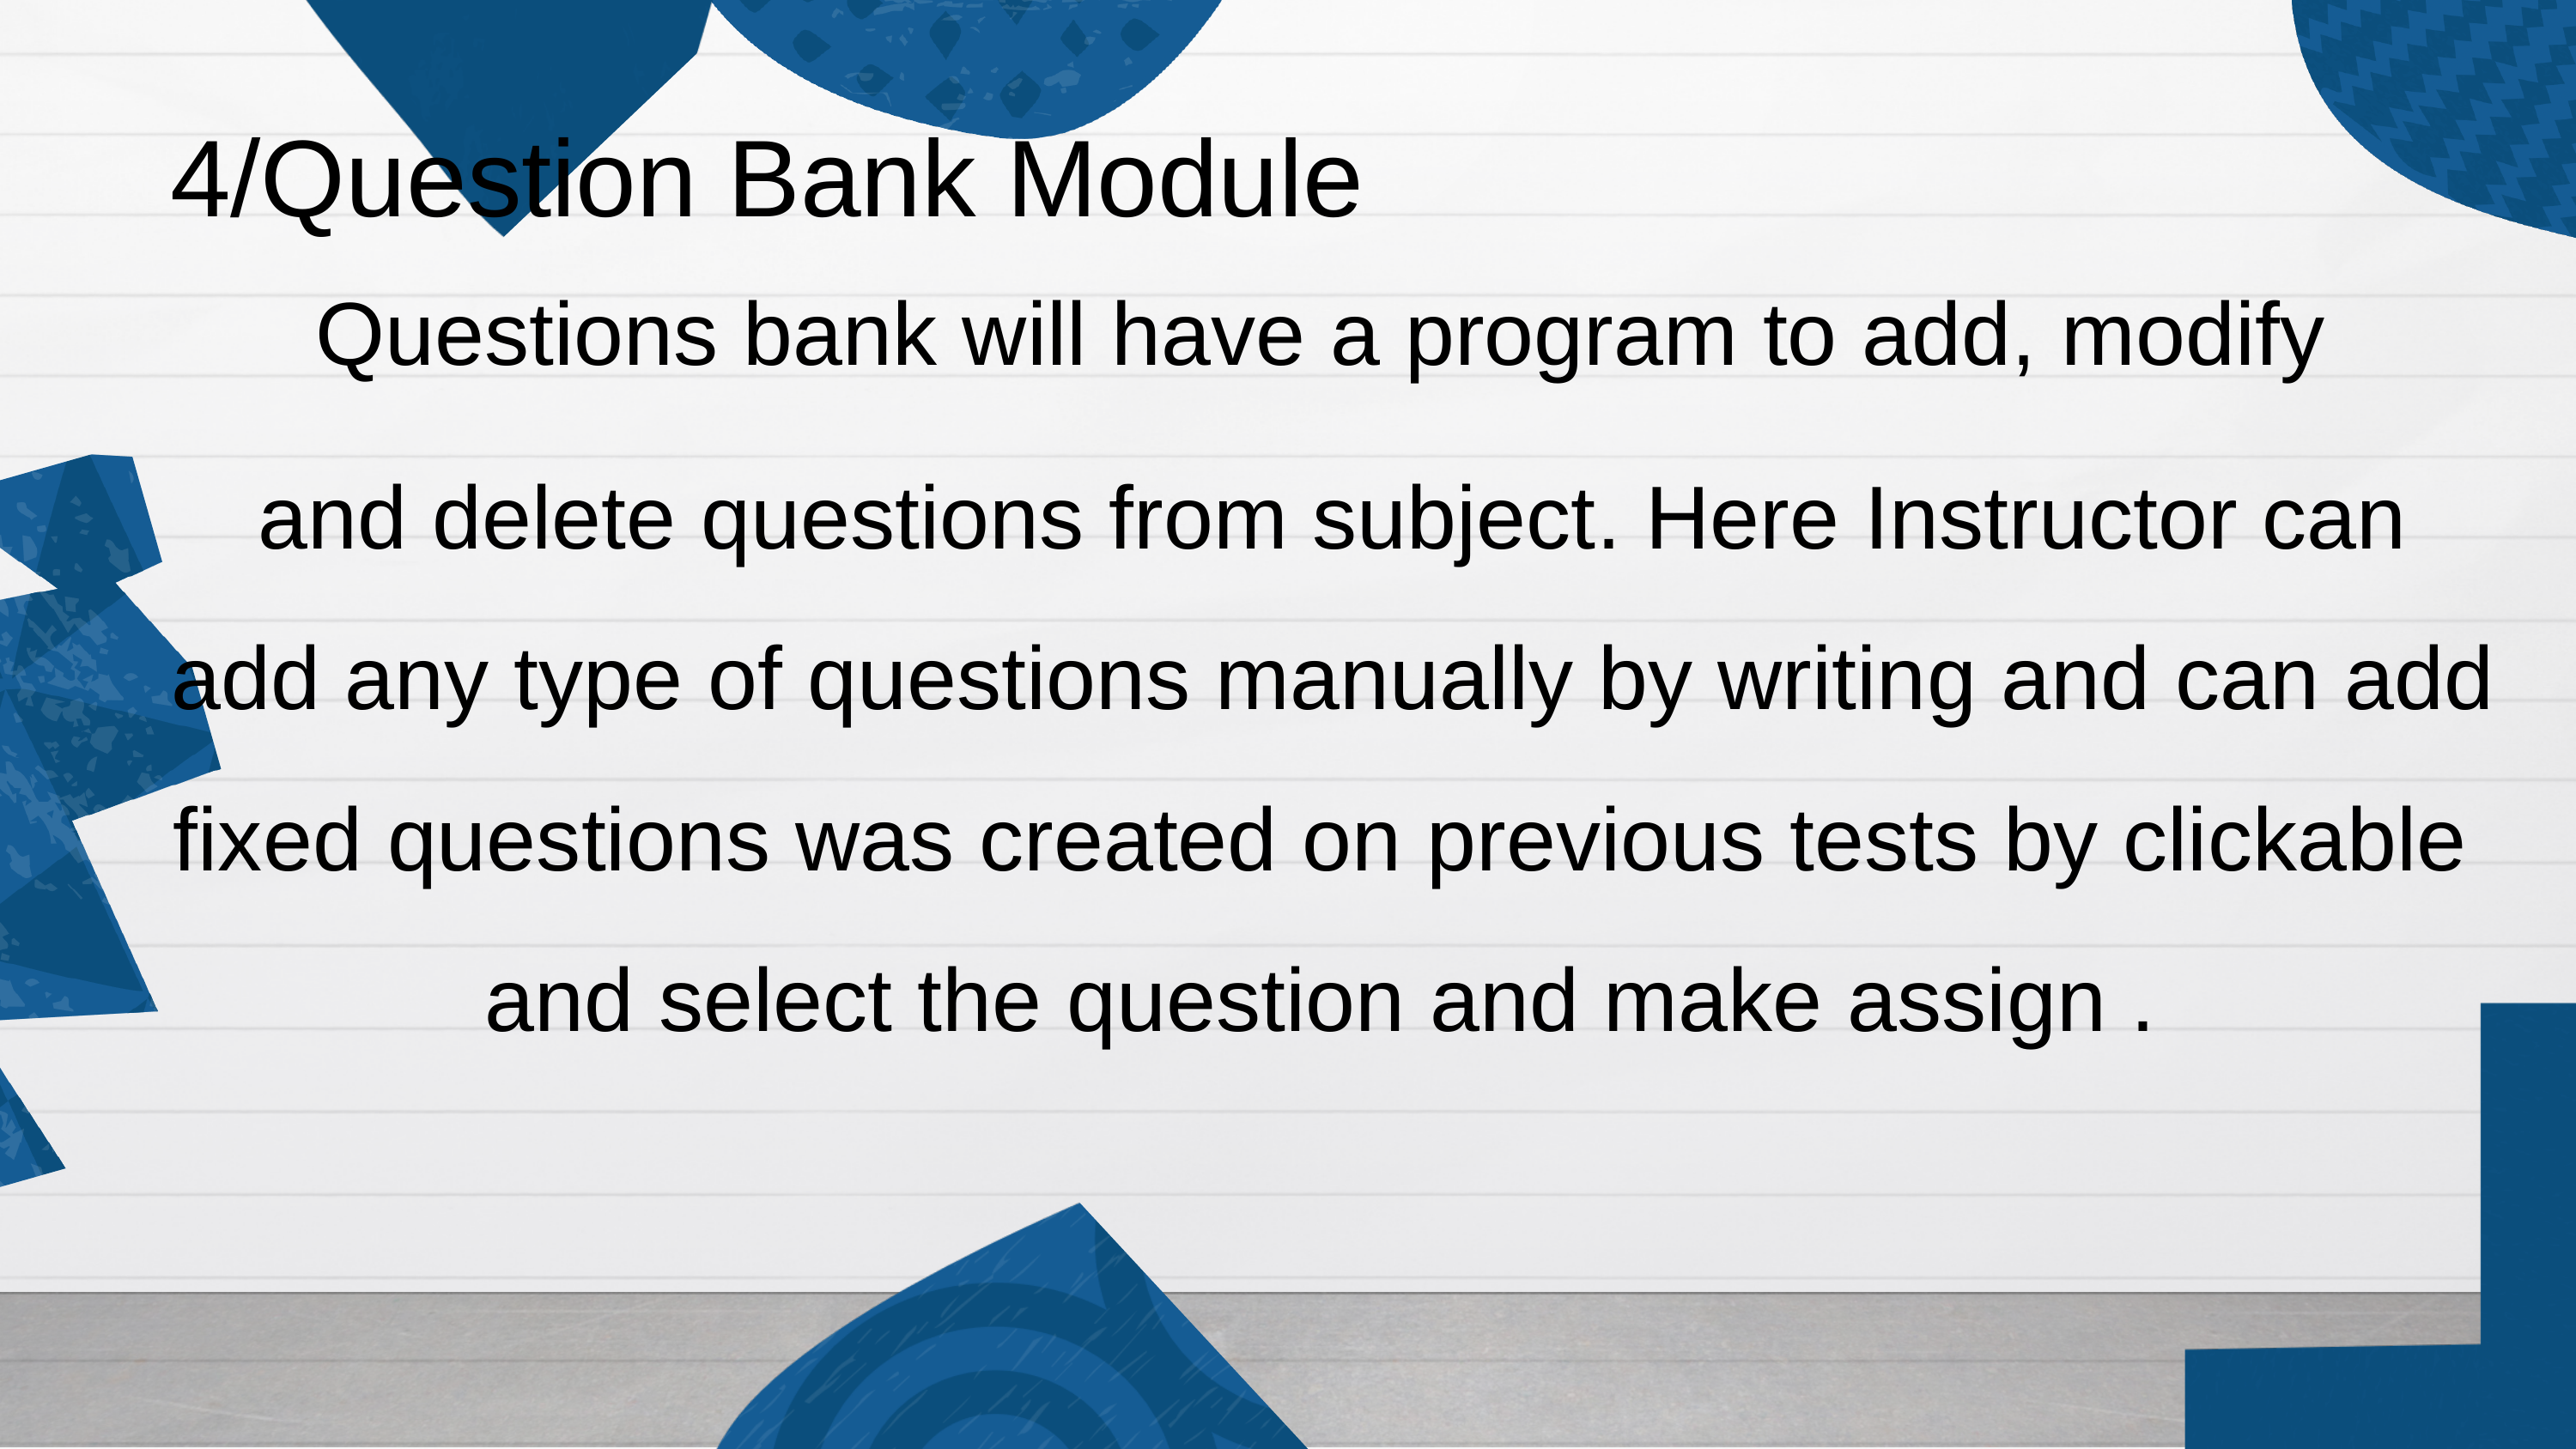

4/Question Bank Module
Questions bank will have a program to add, modify

 and delete questions from subject. Here Instructor can
 add any type of questions manually by writing and can add fixed questions was created on previous tests by clickable and select the question and make assign .